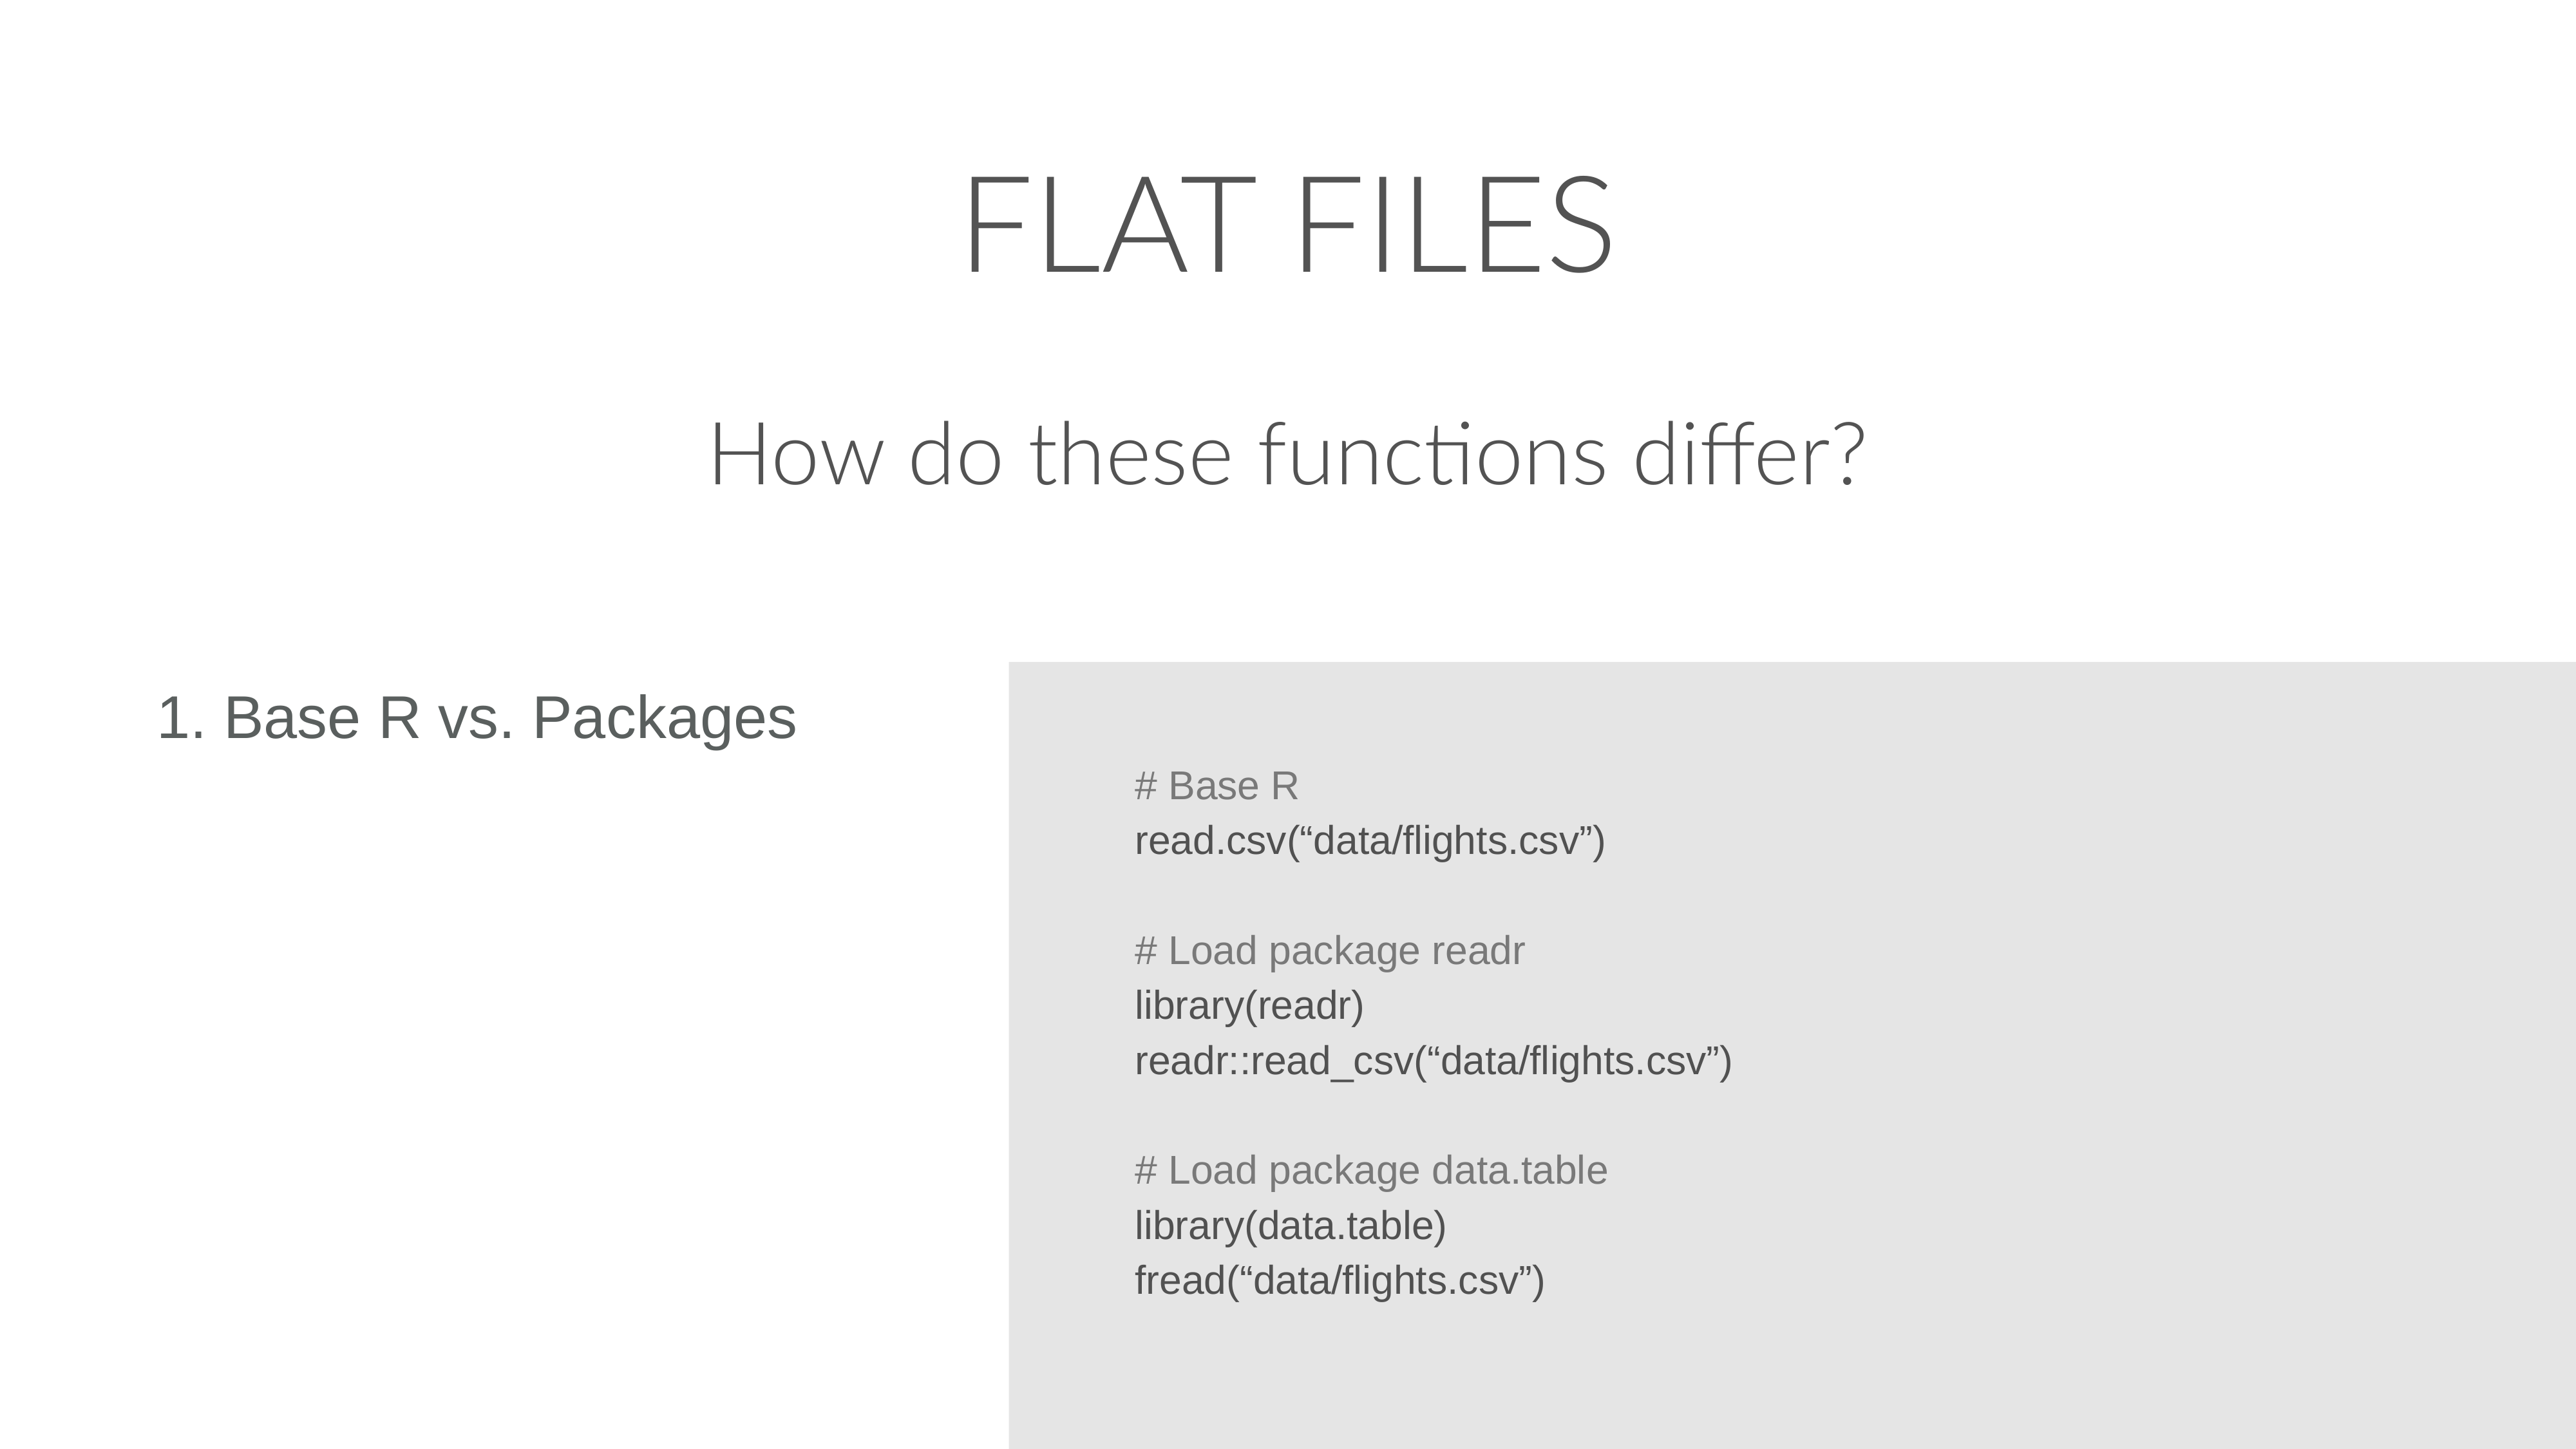

# flat files
How do these functions differ?

1. Base R vs. Packages
# Base R
read.csv(“data/flights.csv”)

# Load package readr
library(readr)
readr::read_csv(“data/flights.csv”)

# Load package data.table
library(data.table)
fread(“data/flights.csv”)